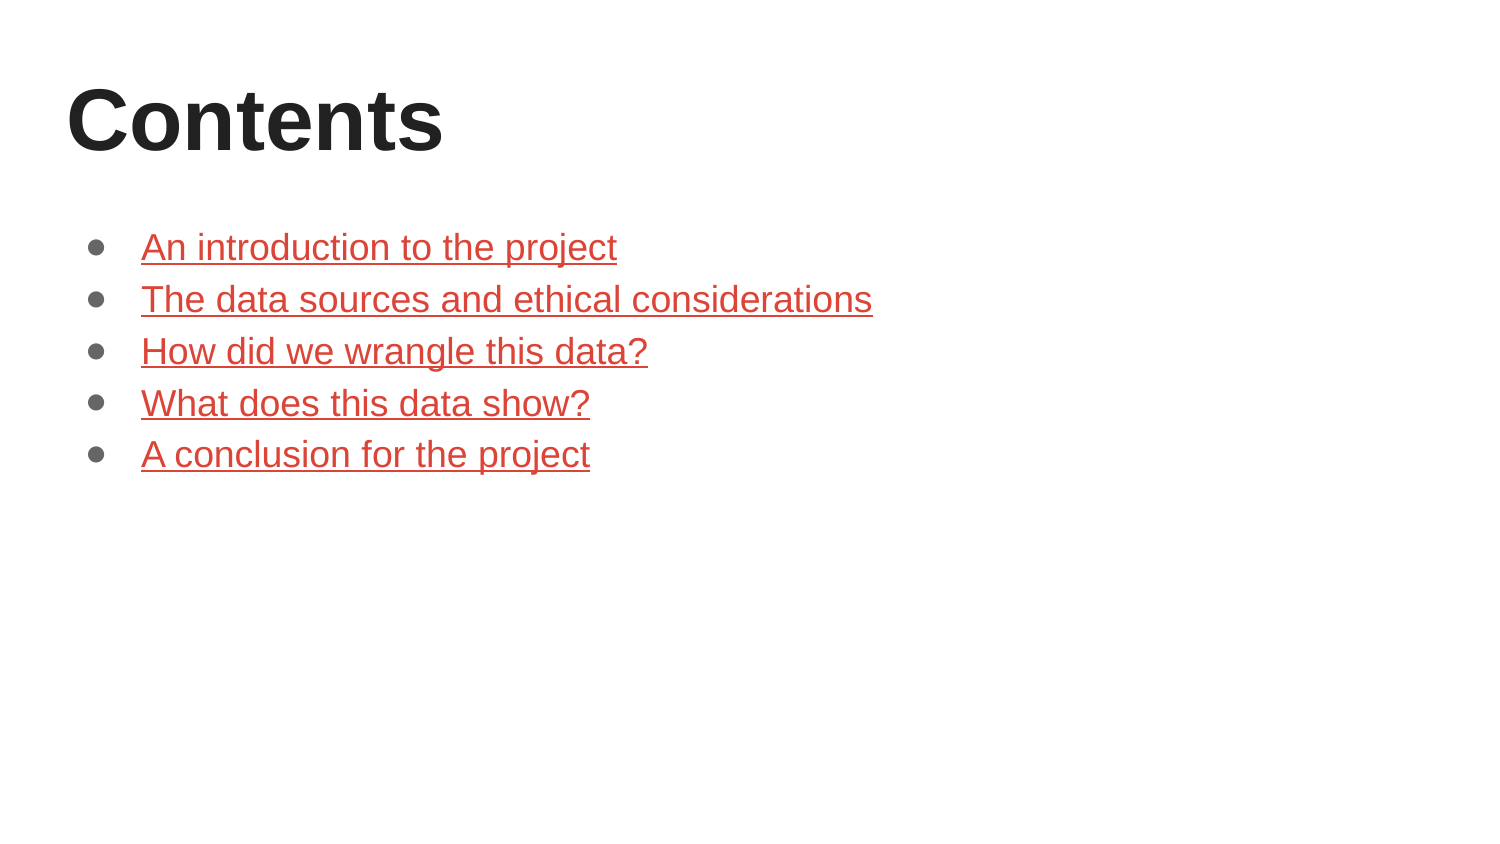

# Contents
An introduction to the project
The data sources and ethical considerations
How did we wrangle this data?
What does this data show?
A conclusion for the project